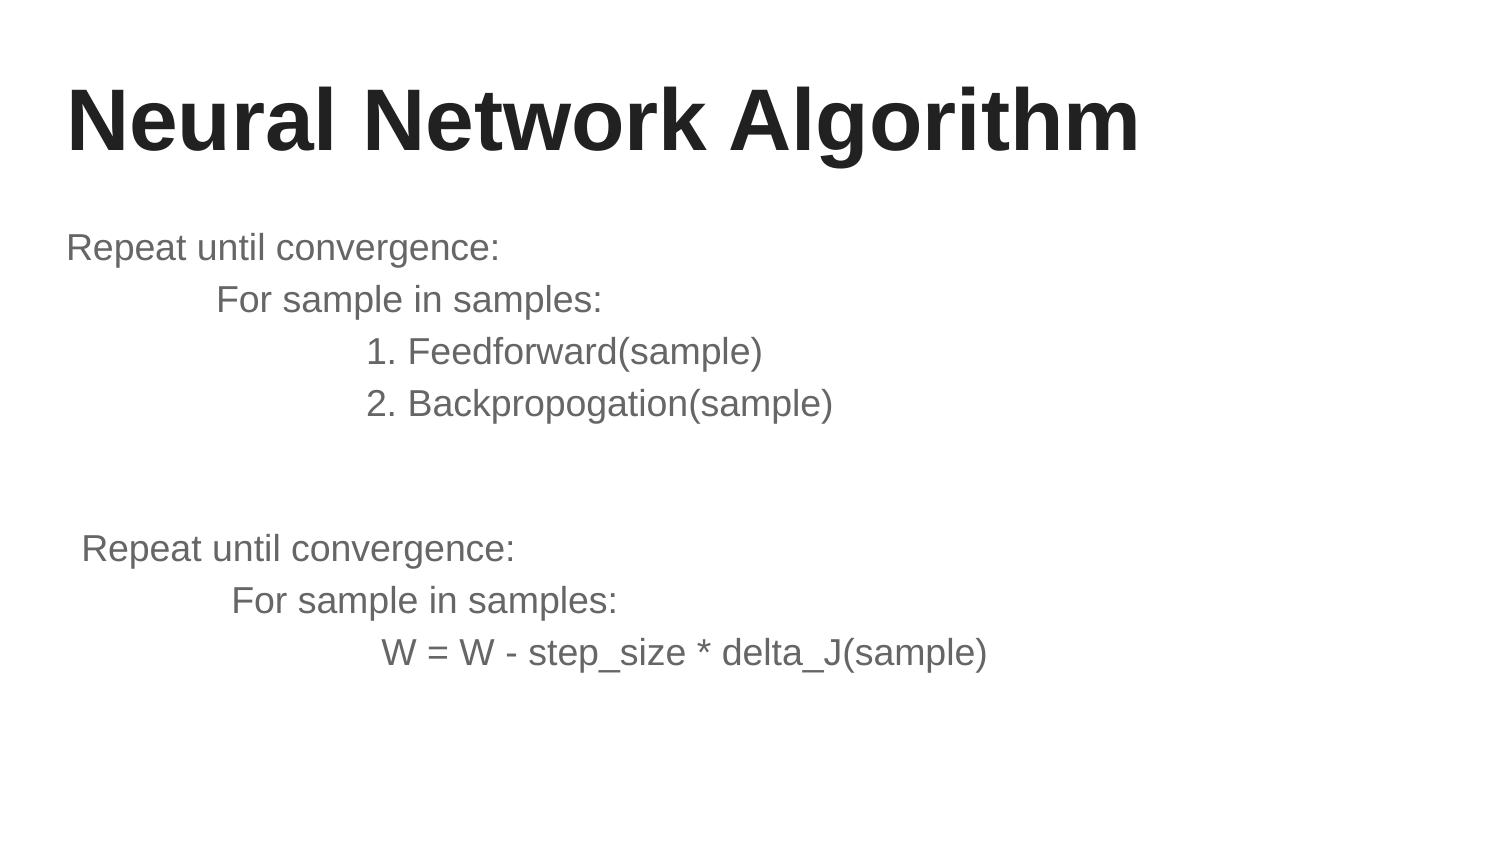

# Neural Network Algorithm
Repeat until convergence:
	For sample in samples:
		1. Feedforward(sample)
		2. Backpropogation(sample)

Repeat until convergence:
	For sample in samples:
		W = W - step_size * delta_J(sample)